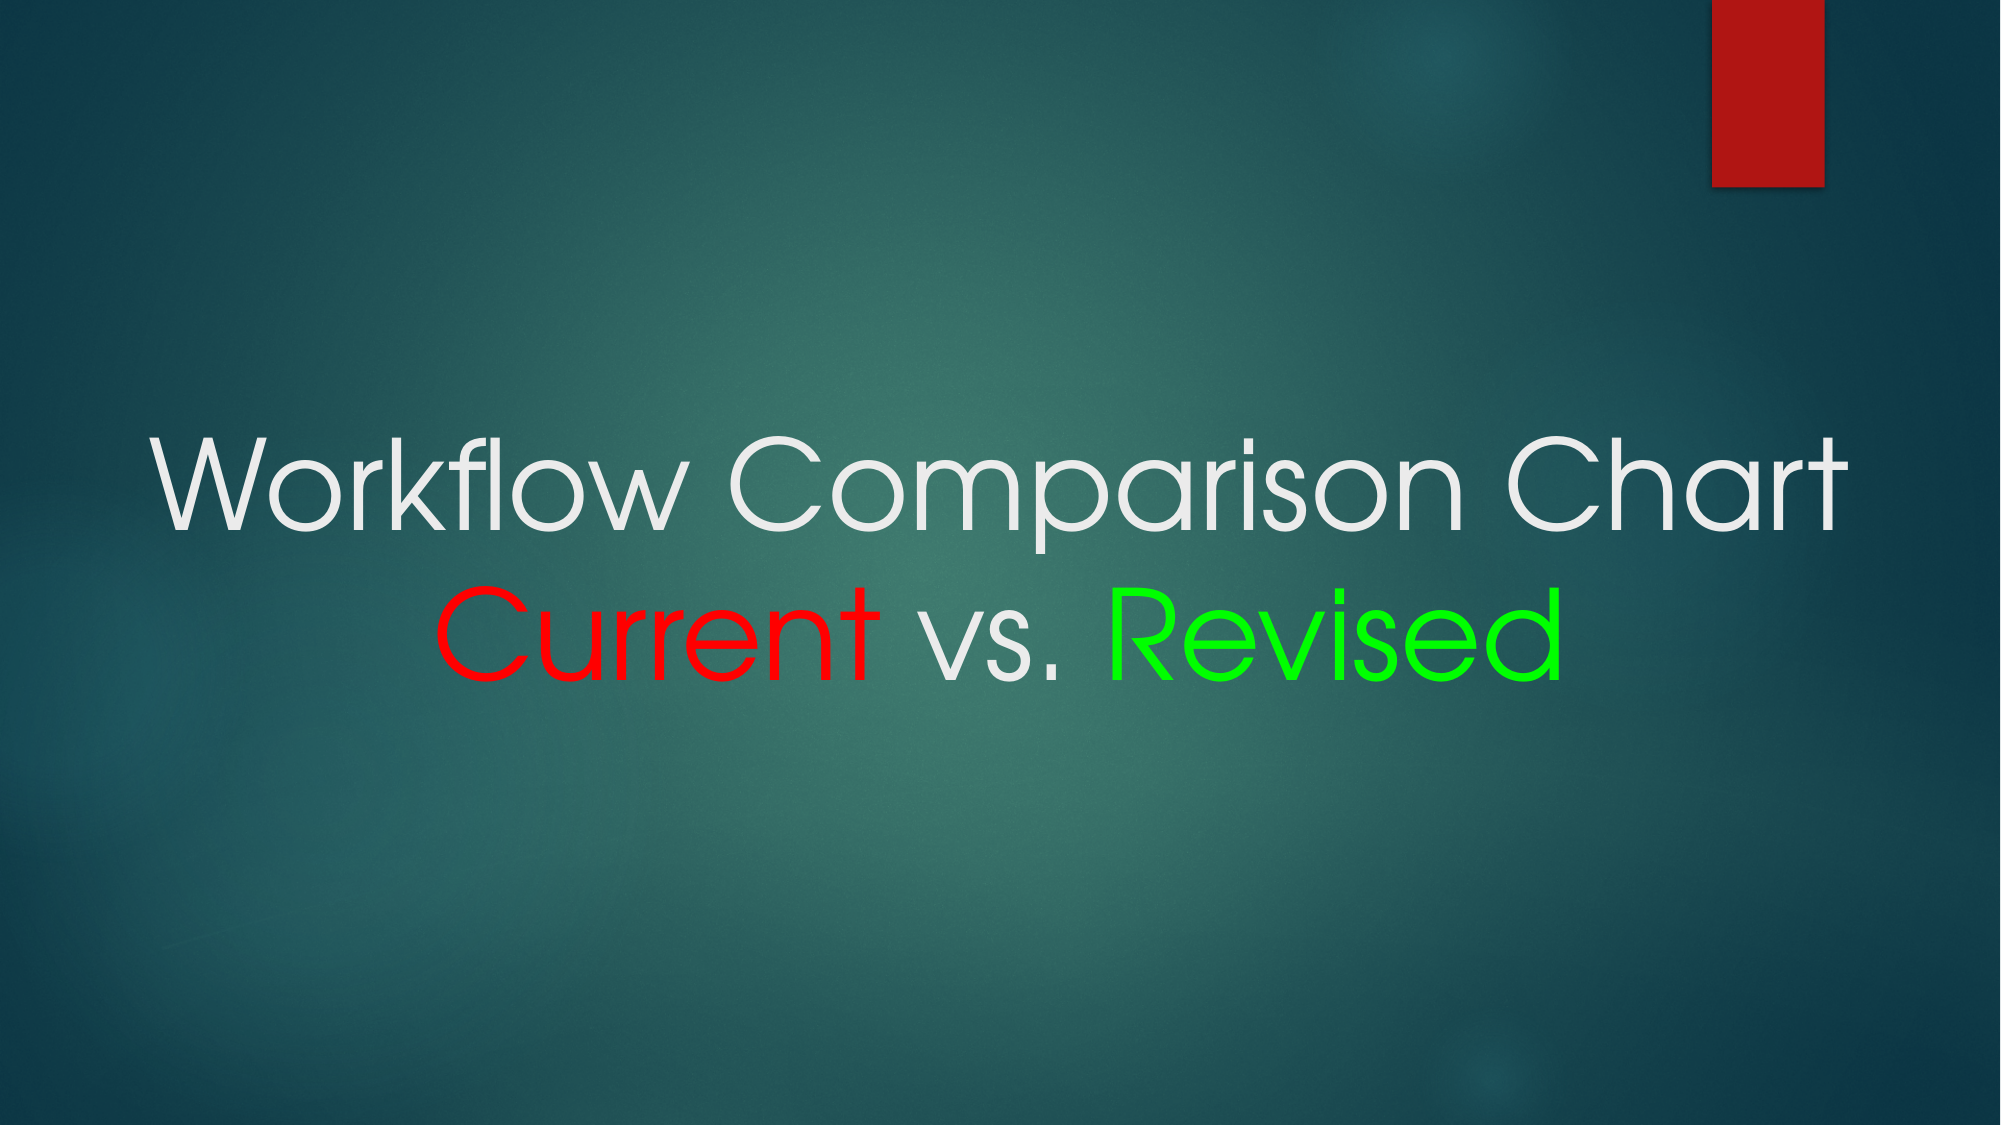

# Workflow Comparison Chart
Current vs. Revised